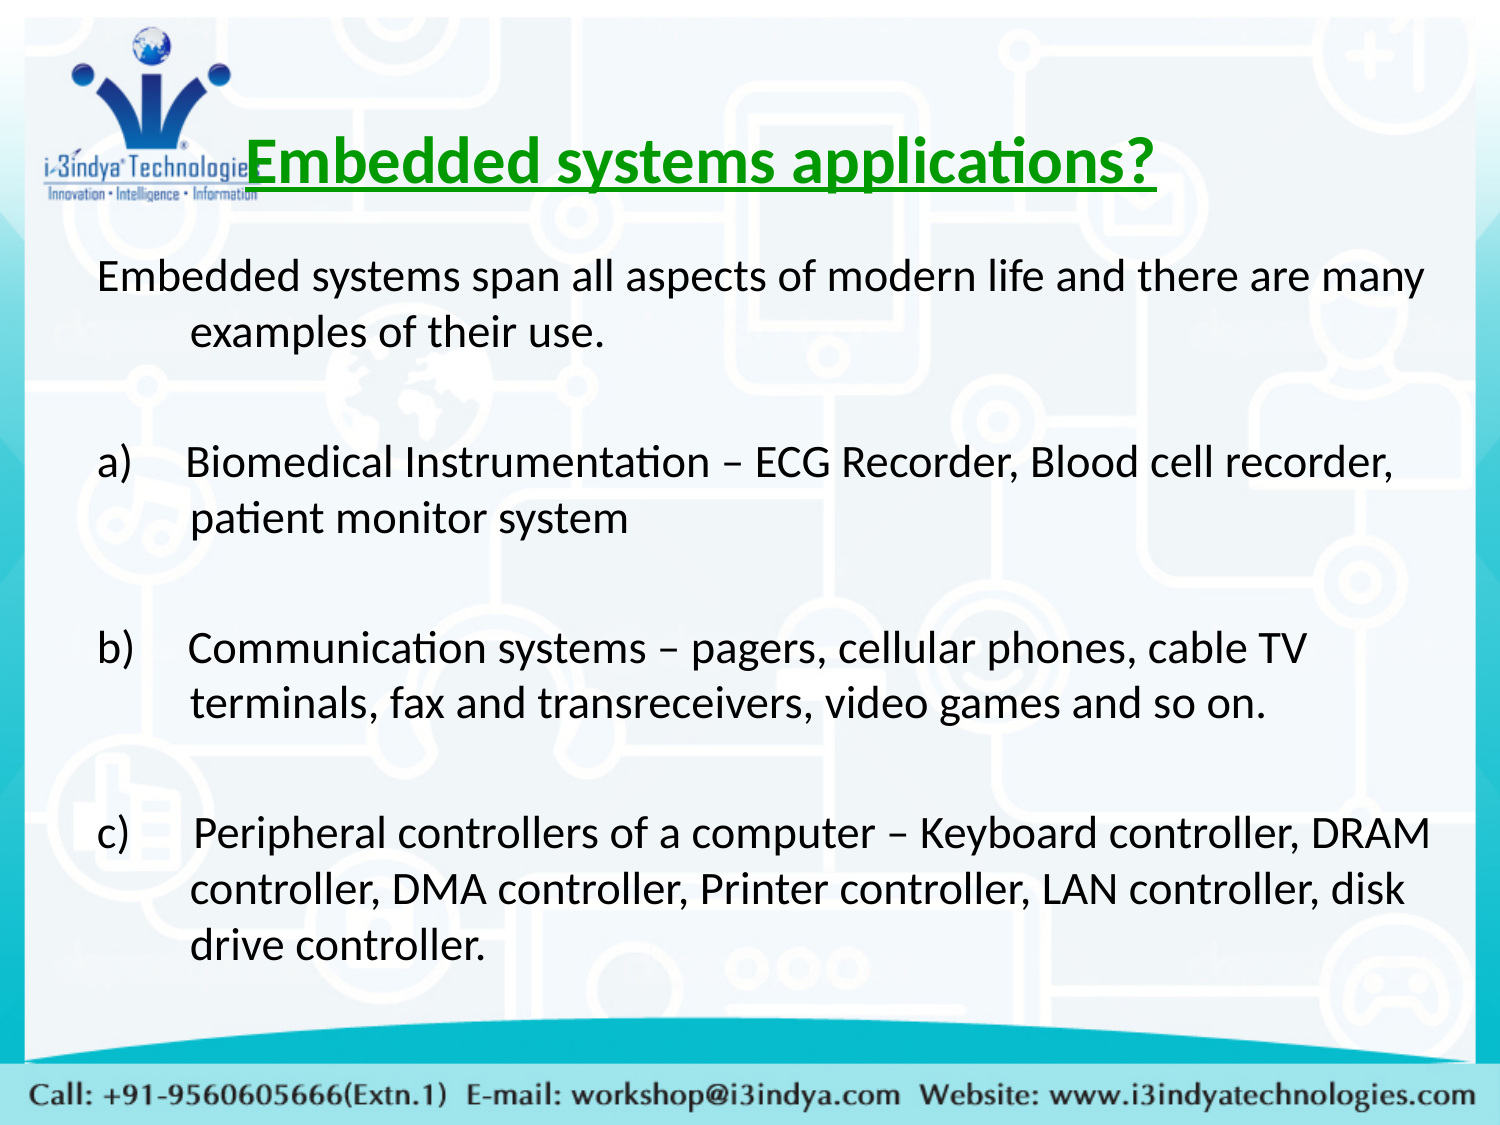

# Embedded systems applications?
Embedded systems span all aspects of modern life and there are many examples of their use.

a)     Biomedical Instrumentation – ECG Recorder, Blood cell recorder, patient monitor system

b)     Communication systems – pagers, cellular phones, cable TV terminals, fax and transreceivers, video games and so on.

c)      Peripheral controllers of a computer – Keyboard controller, DRAM controller, DMA controller, Printer controller, LAN controller, disk drive controller.